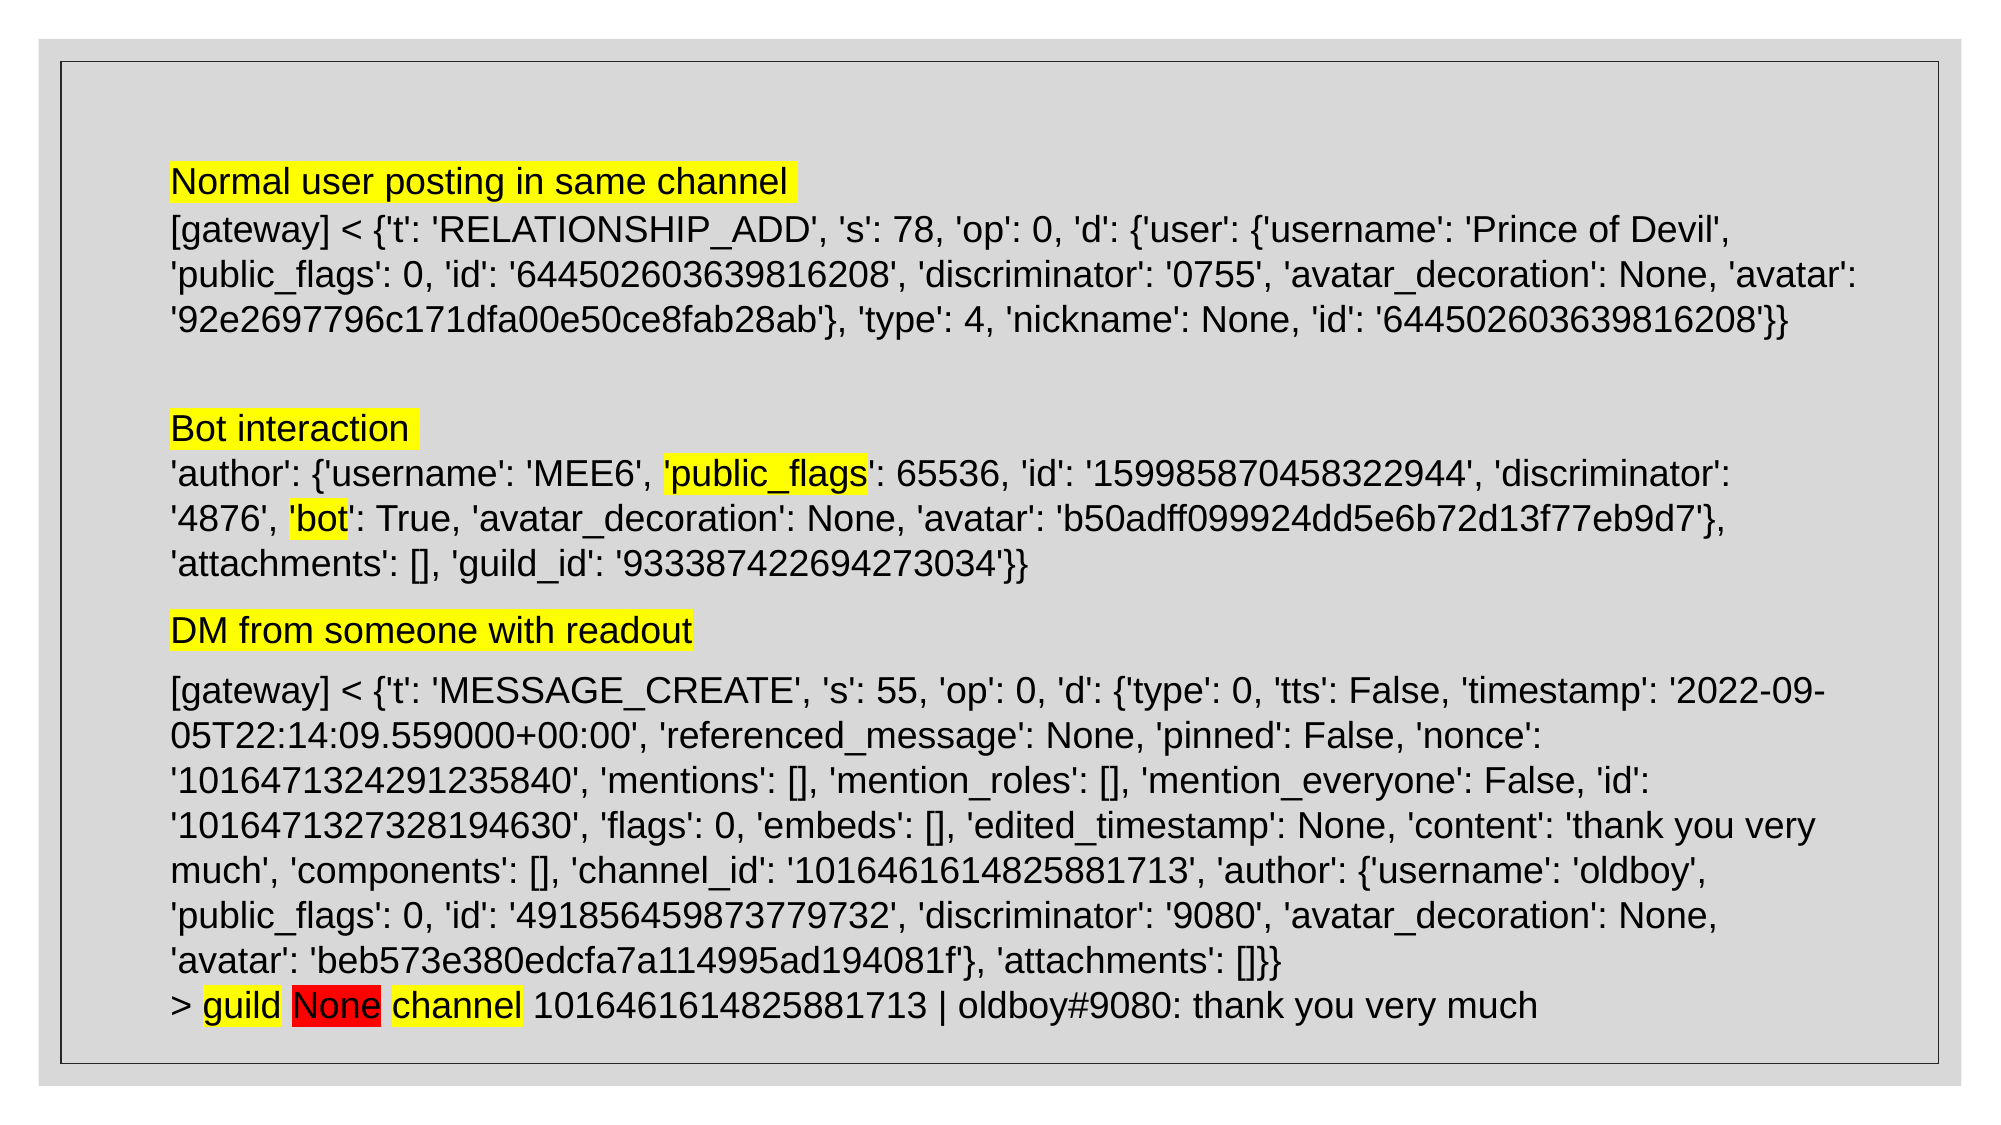

Normal user posting in same channel
[gateway] < {'t': 'RELATIONSHIP_ADD', 's': 78, 'op': 0, 'd': {'user': {'username': 'Prince of Devil', 'public_flags': 0, 'id': '644502603639816208', 'discriminator': '0755', 'avatar_decoration': None, 'avatar': '92e2697796c171dfa00e50ce8fab28ab'}, 'type': 4, 'nickname': None, 'id': '644502603639816208'}}
Bot interaction
'author': {'username': 'MEE6', 'public_flags': 65536, 'id': '159985870458322944', 'discriminator': '4876', 'bot': True, 'avatar_decoration': None, 'avatar': 'b50adff099924dd5e6b72d13f77eb9d7'}, 'attachments': [], 'guild_id': '933387422694273034'}}
DM from someone with readout
[gateway] < {'t': 'MESSAGE_CREATE', 's': 55, 'op': 0, 'd': {'type': 0, 'tts': False, 'timestamp': '2022-09-05T22:14:09.559000+00:00', 'referenced_message': None, 'pinned': False, 'nonce': '1016471324291235840', 'mentions': [], 'mention_roles': [], 'mention_everyone': False, 'id': '1016471327328194630', 'flags': 0, 'embeds': [], 'edited_timestamp': None, 'content': 'thank you very much', 'components': [], 'channel_id': '1016461614825881713', 'author': {'username': 'oldboy', 'public_flags': 0, 'id': '491856459873779732', 'discriminator': '9080', 'avatar_decoration': None, 'avatar': 'beb573e380edcfa7a114995ad194081f'}, 'attachments': []}}
> guild None channel 1016461614825881713 | oldboy#9080: thank you very much